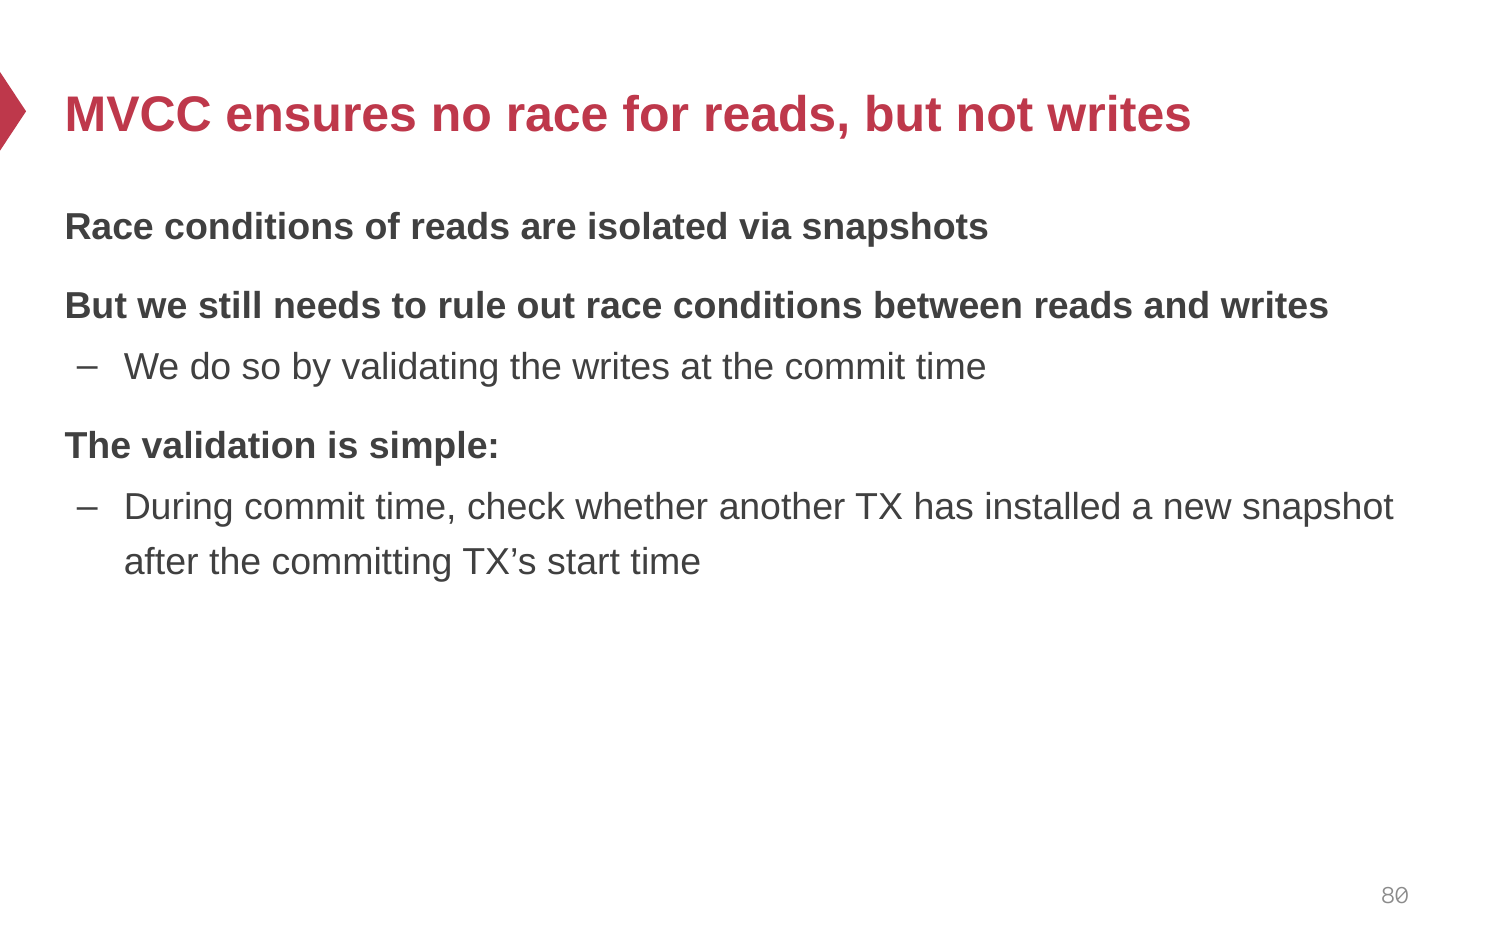

# MVCC ensures no race for reads, but not writes
Race conditions of reads are isolated via snapshots
But we still needs to rule out race conditions between reads and writes
We do so by validating the writes at the commit time
The validation is simple:
During commit time, check whether another TX has installed a new snapshot after the committing TX’s start time
80